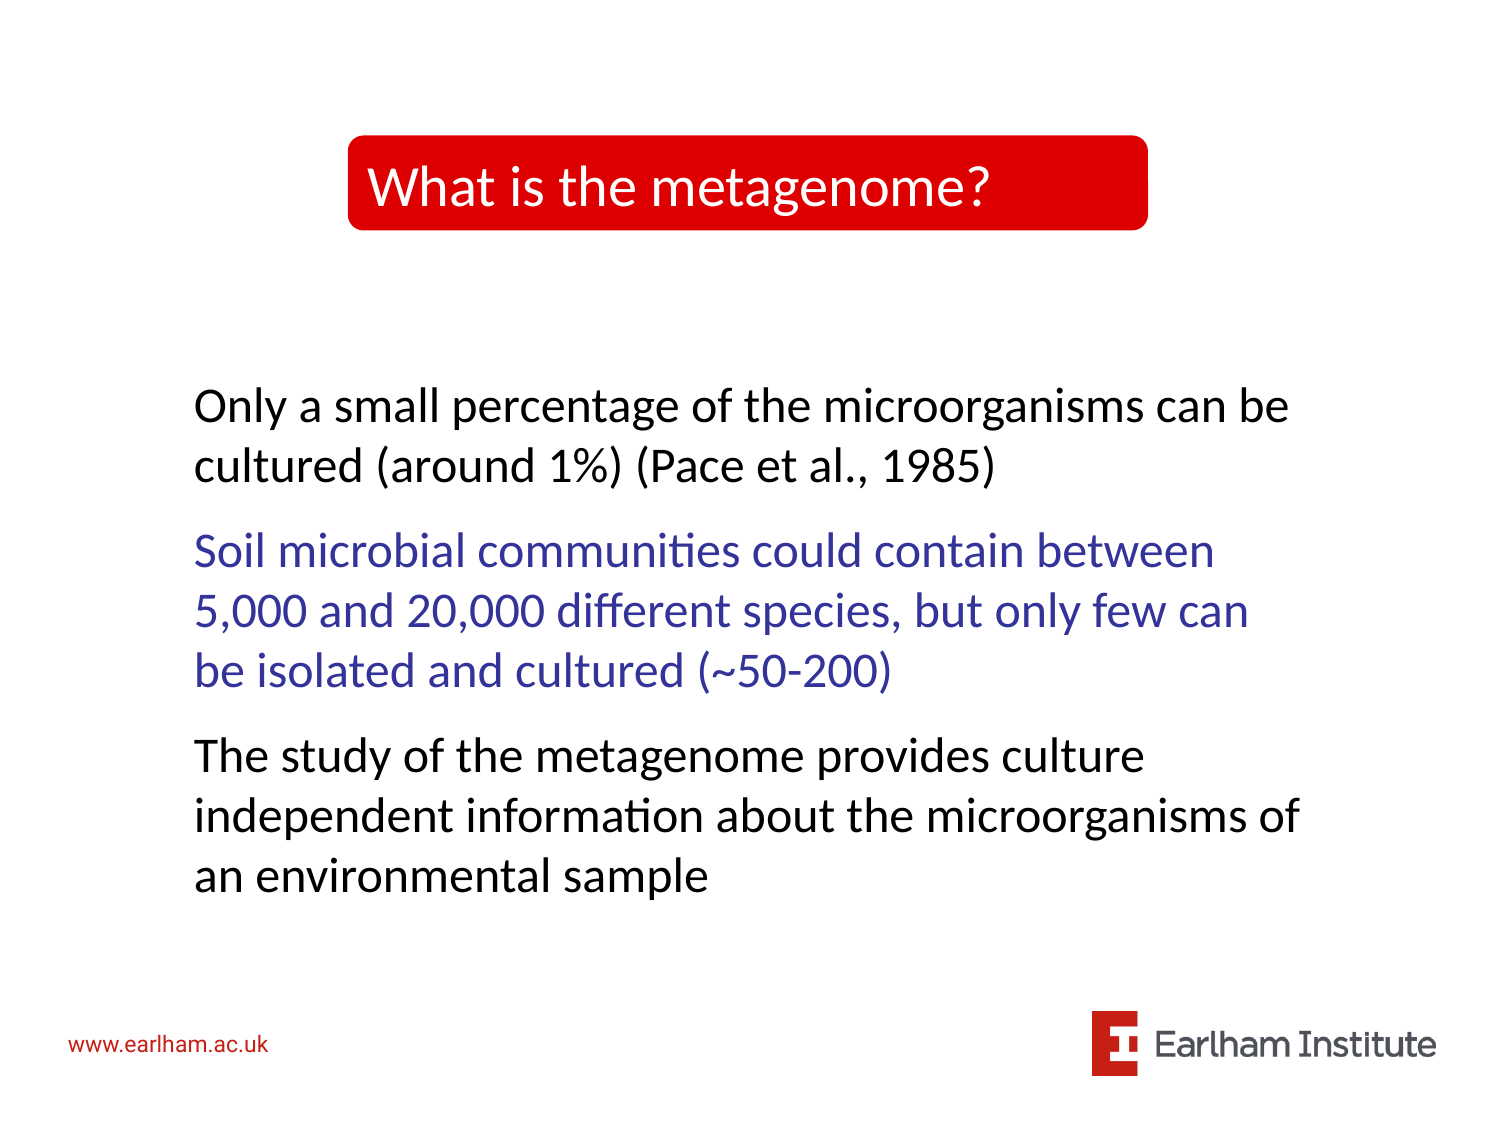

What is the metagenome?
Only a small percentage of the microorganisms can be cultured (around 1%) (Pace et al., 1985)
Soil microbial communities could contain between 5,000 and 20,000 different species, but only few can be isolated and cultured (~50-200)
The study of the metagenome provides culture independent information about the microorganisms of an environmental sample